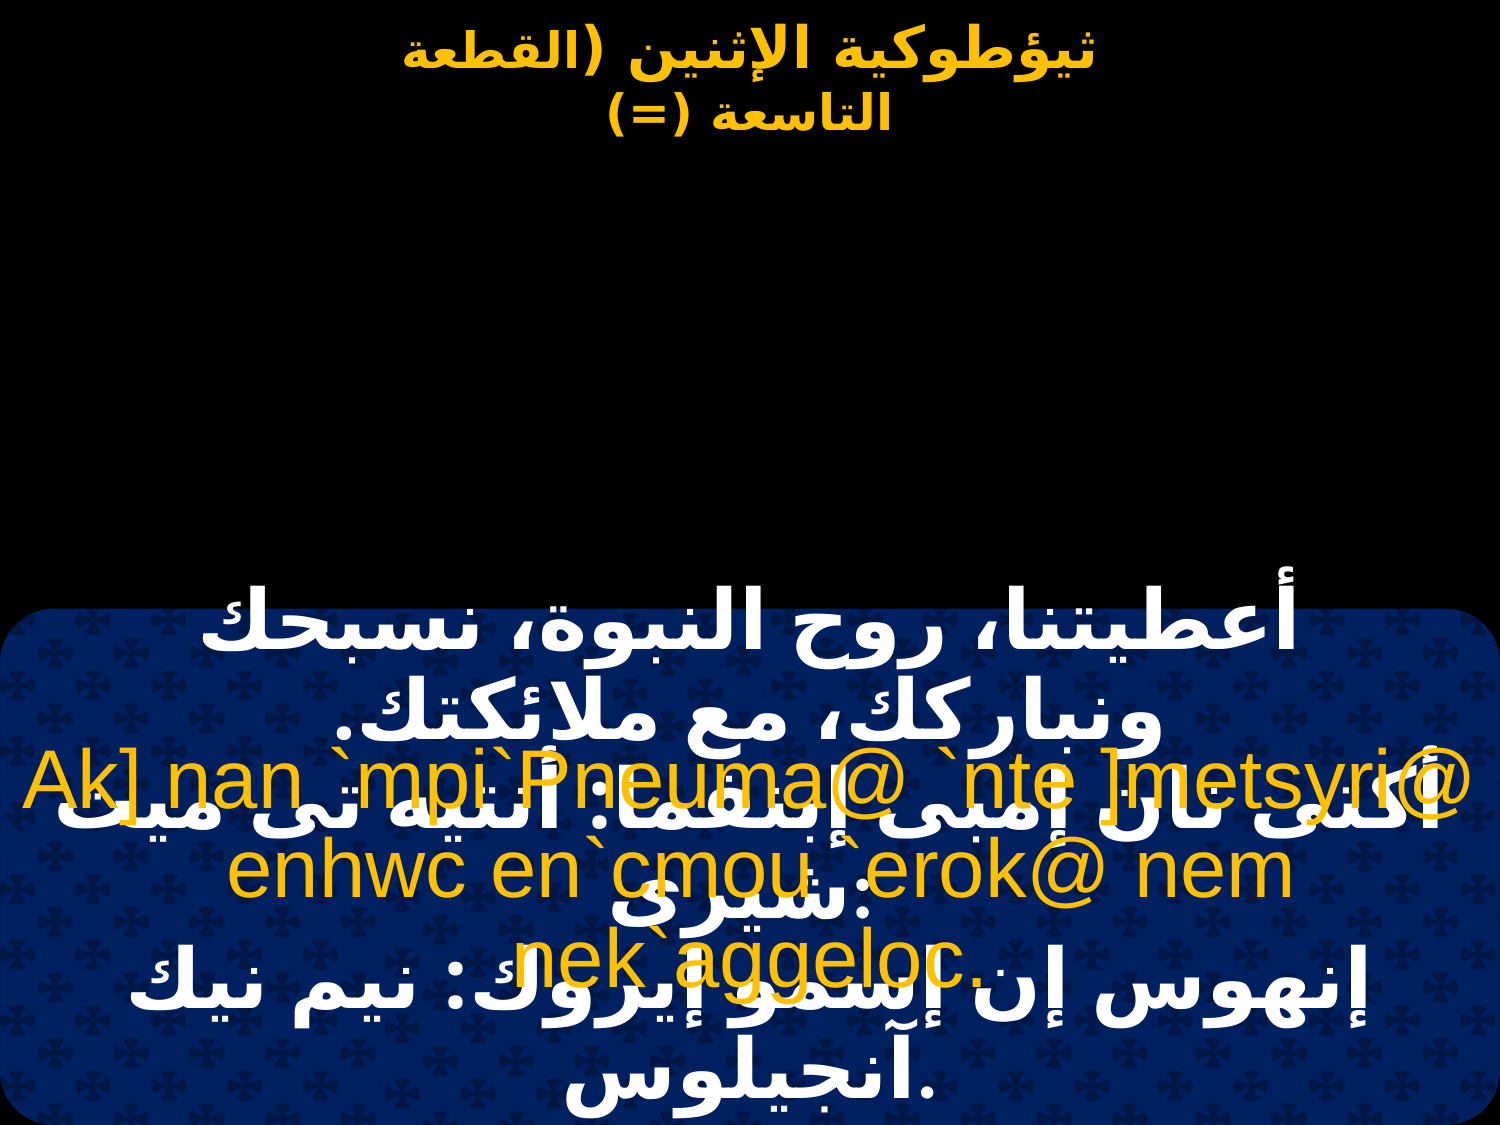

أعطيتنا، روح النبوة، نسبحك ونباركك، مع ملائكتك.
Ak] nan `mpi`Pneuma@ `nte ]metsyri@
 enhwc en`cmou `erok@ nem nek`aggeloc.
أكتى نان إمبى إبنفما: أنتيه تى ميت شيرى:
إنهوس إن إسمو إيروك: نيم نيك آنجيلوس.